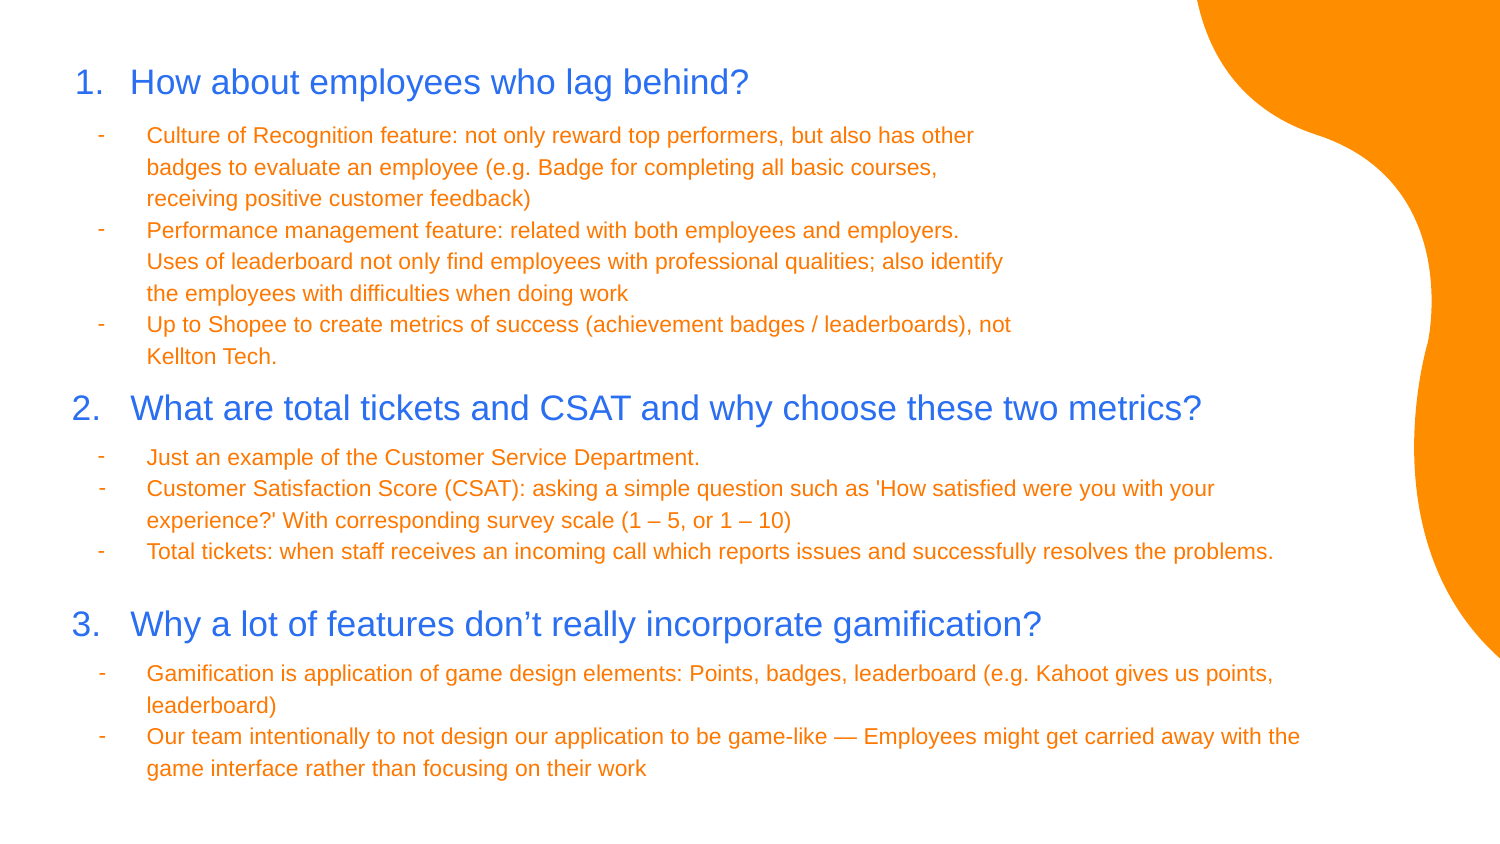

# How about employees who lag behind?
Culture of Recognition feature: not only reward top performers, but also has other badges to evaluate an employee (e.g. Badge for completing all basic courses, receiving positive customer feedback)
Performance management feature: related with both employees and employers. Uses of leaderboard not only find employees with professional qualities; also identify the employees with difficulties when doing work
Up to Shopee to create metrics of success (achievement badges / leaderboards), not Kellton Tech.
2.   What are total tickets and CSAT and why choose these two metrics?
Just an example of the Customer Service Department.
Customer Satisfaction Score (CSAT): asking a simple question such as 'How satisfied were you with your experience?' With corresponding survey scale (1 – 5, or 1 – 10)
Total tickets: when staff receives an incoming call which reports issues and successfully resolves the problems.
3.   Why a lot of features don’t really incorporate gamification?
Gamification is application of game design elements: Points, badges, leaderboard (e.g. Kahoot gives us points, leaderboard)
Our team intentionally to not design our application to be game-like — Employees might get carried away with the game interface rather than focusing on their work